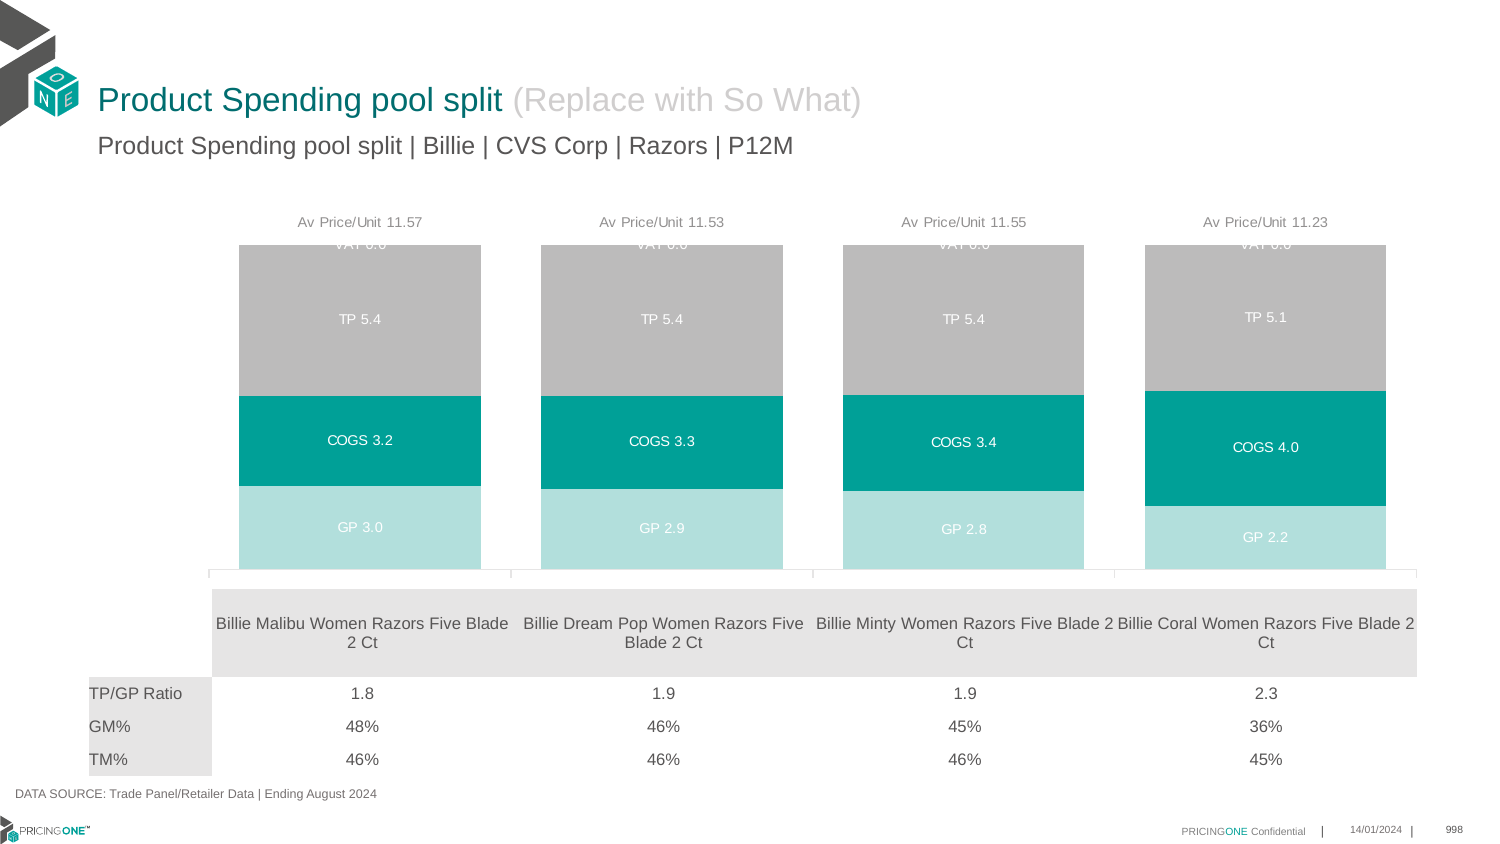

# Product Spending pool split (Replace with So What)
Product Spending pool split | Billie | CVS Corp | Razors | P12M

### Chart

| Category | GP | COGS | TP | VAT |
|---|---|---|---|---|
| Av Price/Unit 11.57 | 2.9763299120719977 | 3.2172162573704357 | 5.375245117409743 | 0.0 |
| Av Price/Unit 11.53 | 2.8670652030783 | 3.307985095077896 | 5.359164621204464 | 0.0 |
| Av Price/Unit 11.55 | 2.7736577447584887 | 3.424400355618777 | 5.354277194013234 | 0.0 |
| Av Price/Unit 11.23 | 2.2172 | 3.9923999999999995 | 5.0880386036960985 | 0.0 |
|  | Billie Malibu Women Razors Five Blade 2 Ct | Billie Dream Pop Women Razors Five Blade 2 Ct | Billie Minty Women Razors Five Blade 2 Ct | Billie Coral Women Razors Five Blade 2 Ct |
| --- | --- | --- | --- | --- |
| TP/GP Ratio | 1.8 | 1.9 | 1.9 | 2.3 |
| GM% | 48% | 46% | 45% | 36% |
| TM% | 46% | 46% | 46% | 45% |
DATA SOURCE: Trade Panel/Retailer Data | Ending August 2024

14/01/2024
998